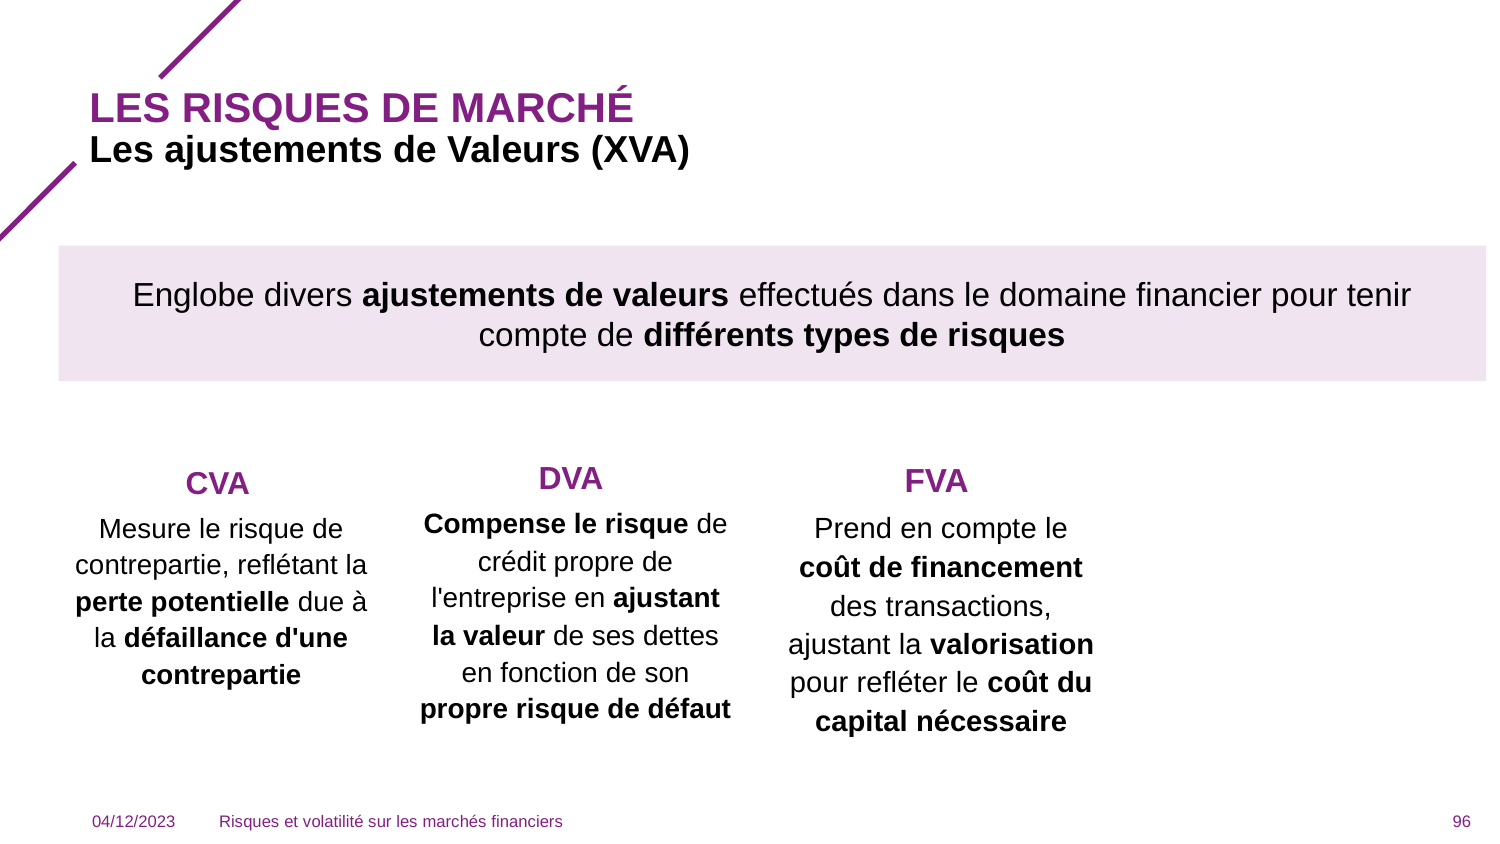

# Les risques de marché
Les ajustements de Valeurs (XVA)
Englobe divers ajustements de valeurs effectués dans le domaine financier pour tenir compte de différents types de risques
DVA
Compense le risque de crédit propre de l'entreprise en ajustant la valeur de ses dettes en fonction de son propre risque de défaut
CVA
Mesure le risque de contrepartie, reflétant la perte potentielle due à la défaillance d'une contrepartie
FVA
Prend en compte le coût de financement des transactions, ajustant la valorisation pour refléter le coût du capital nécessaire
04/12/2023
Risques et volatilité sur les marchés financiers
96